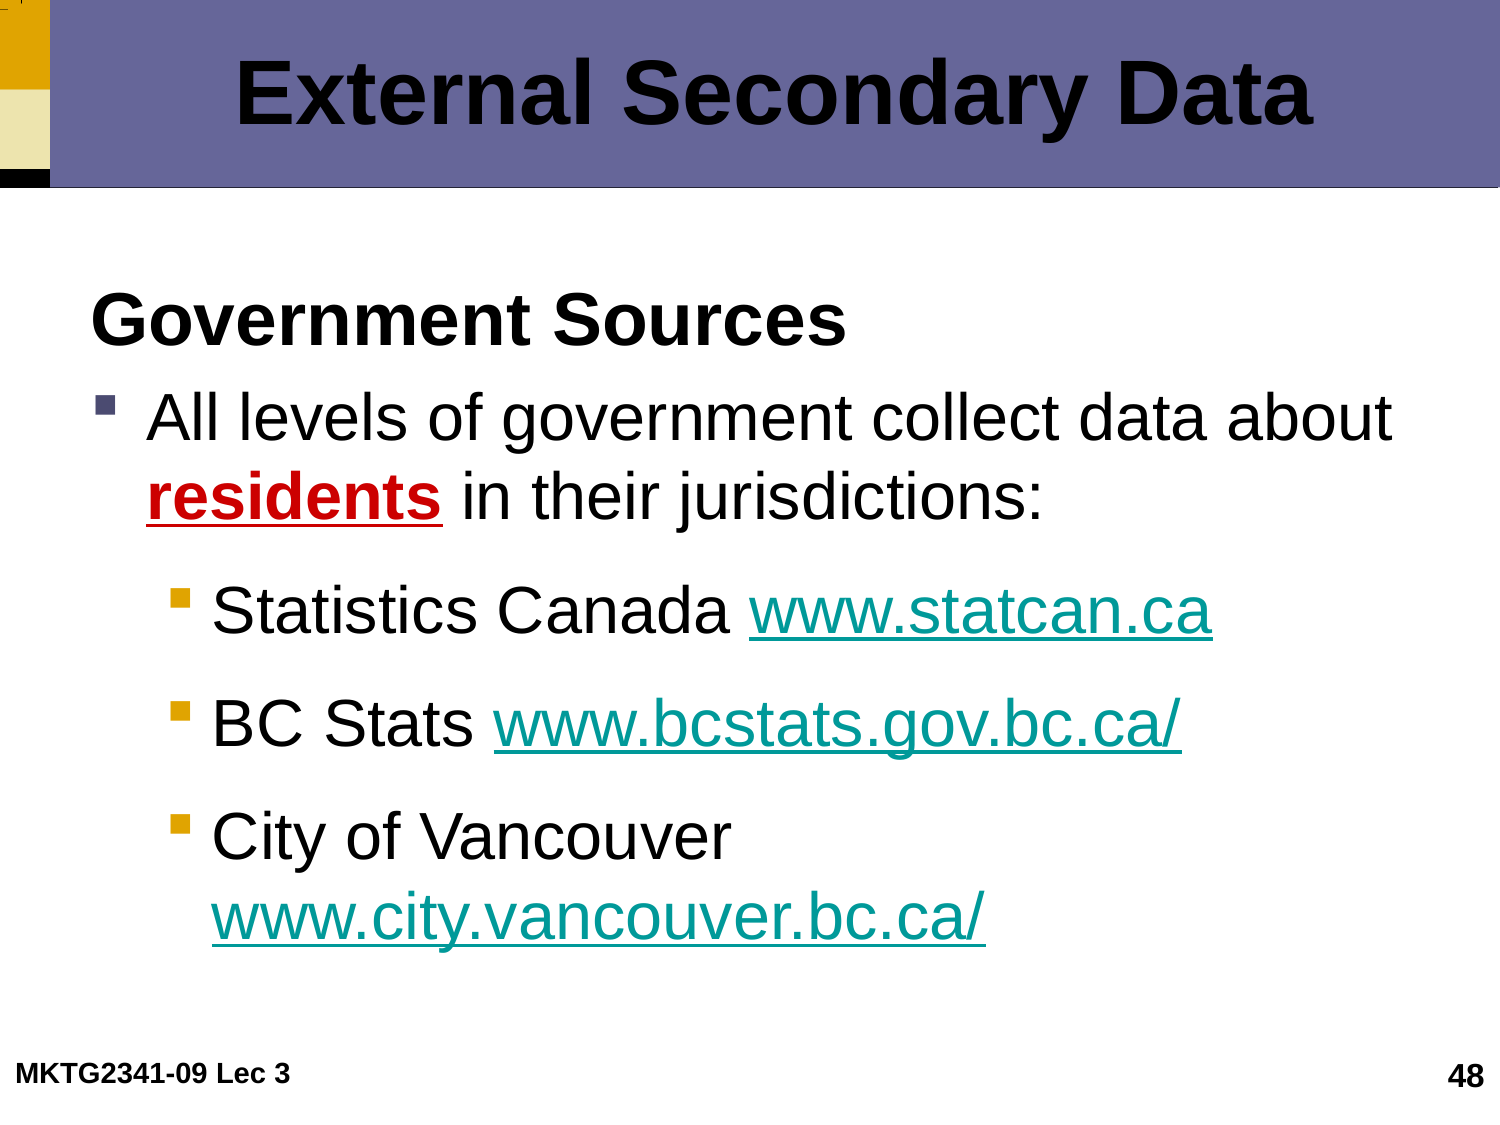

External Secondary Data
Government Sources
All levels of government collect data about residents in their jurisdictions:
Statistics Canada www.statcan.ca
BC Stats www.bcstats.gov.bc.ca/
City of Vancouver www.city.vancouver.bc.ca/

MKTG2341-09 Lec 3
48